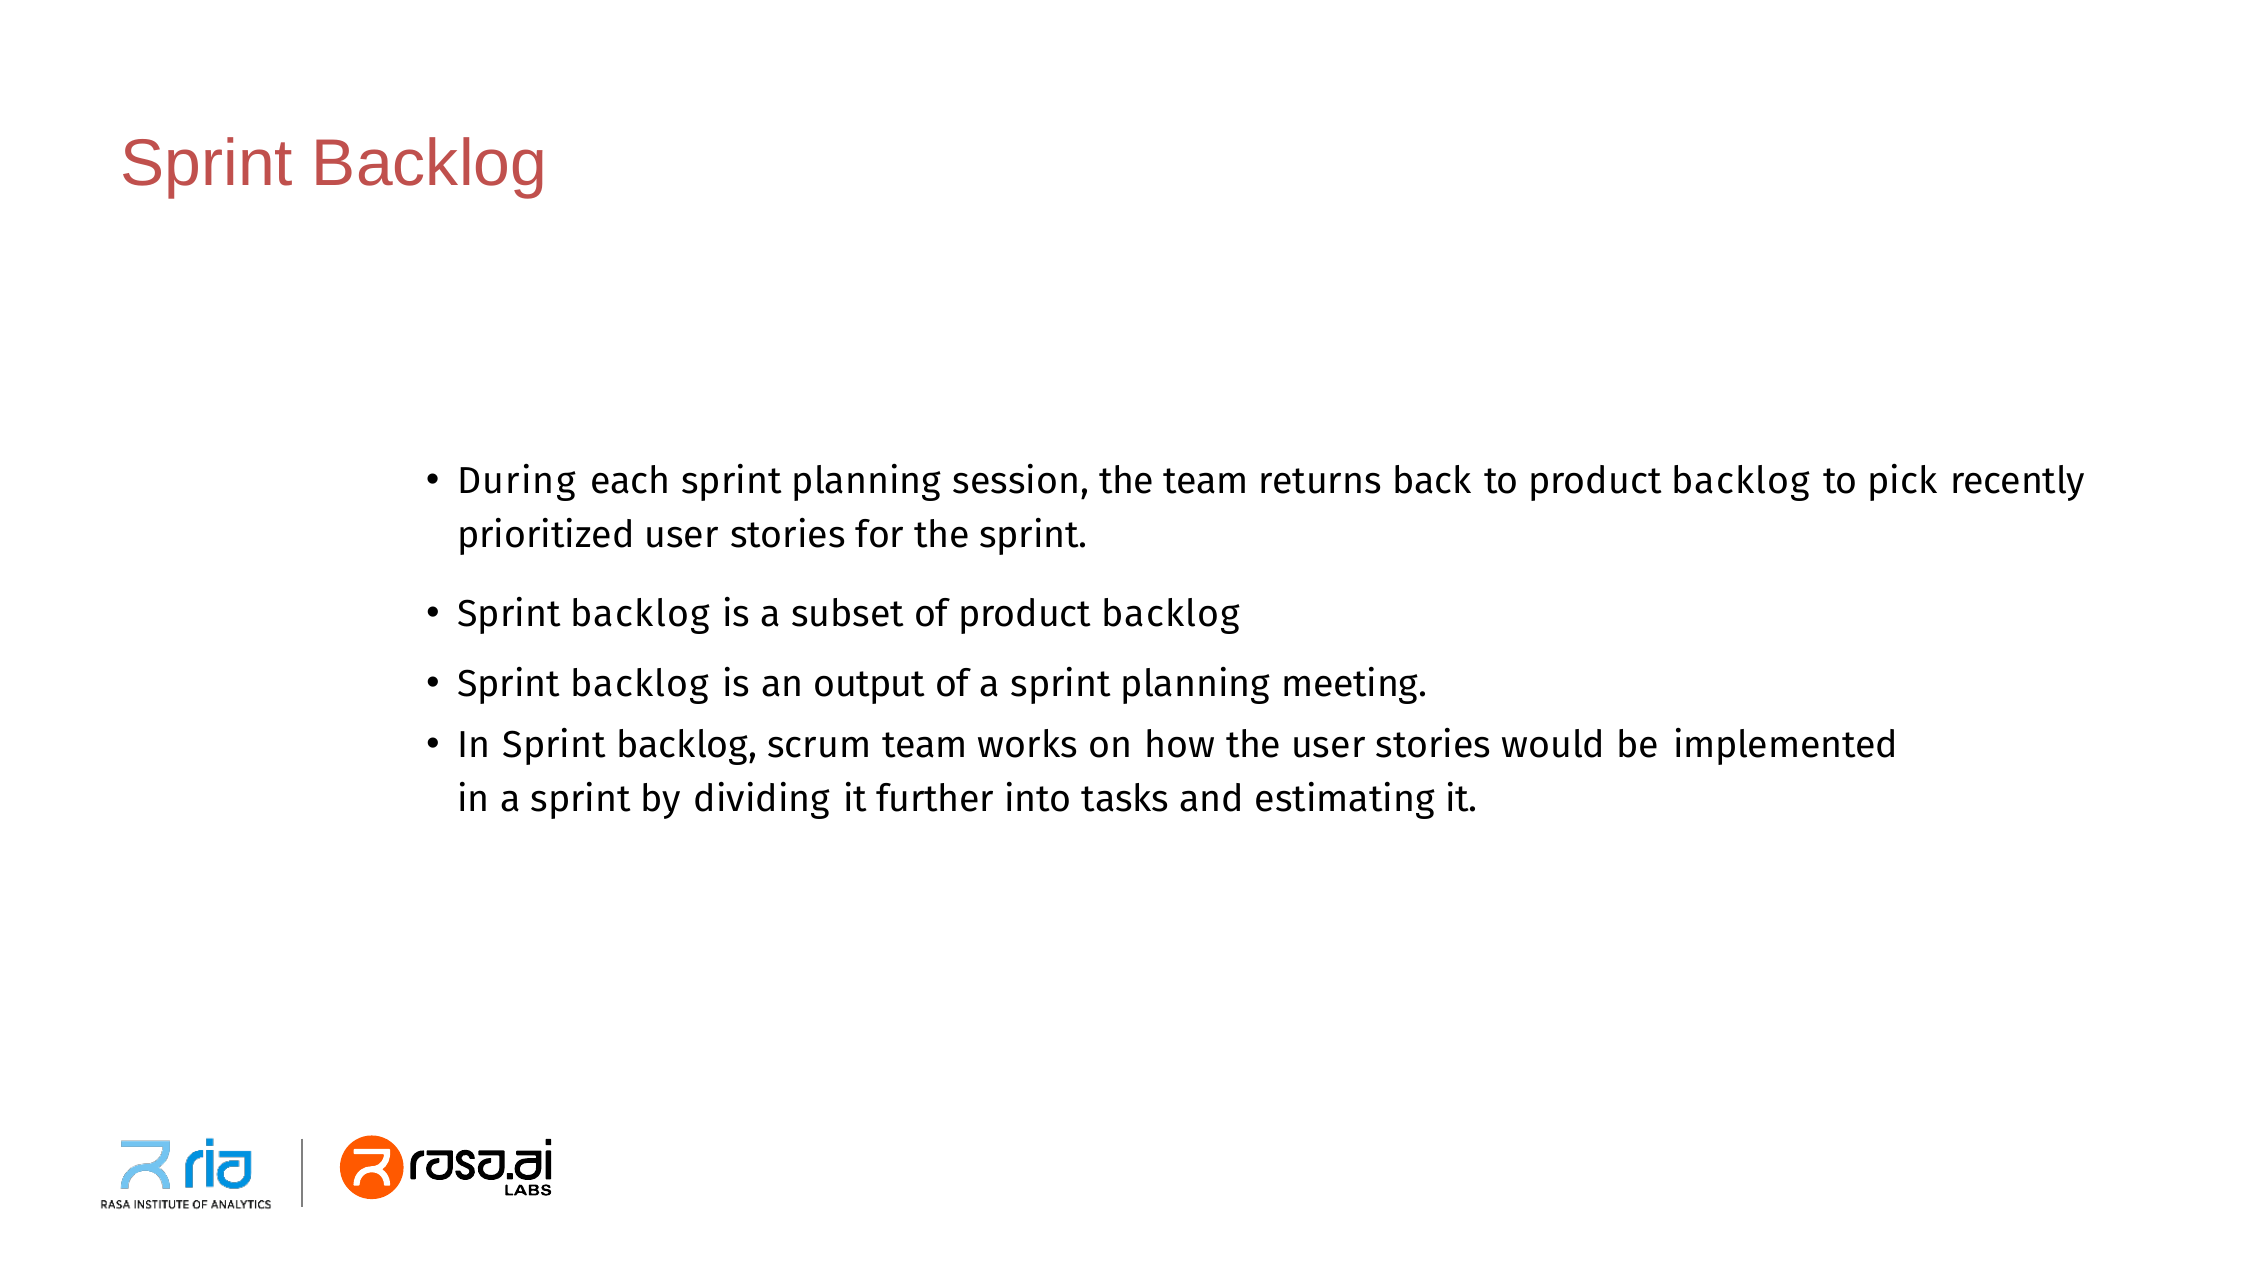

Sprint Backlog
During each sprint planning session, the team returns back to product backlog to pick recently prioritized user stories for the sprint.
Sprint backlog is a subset of product backlog
Sprint backlog is an output of a sprint planning meeting.
In Sprint backlog, scrum team works on how the user stories would be implemented
in a sprint by dividing it further into tasks and estimating it.